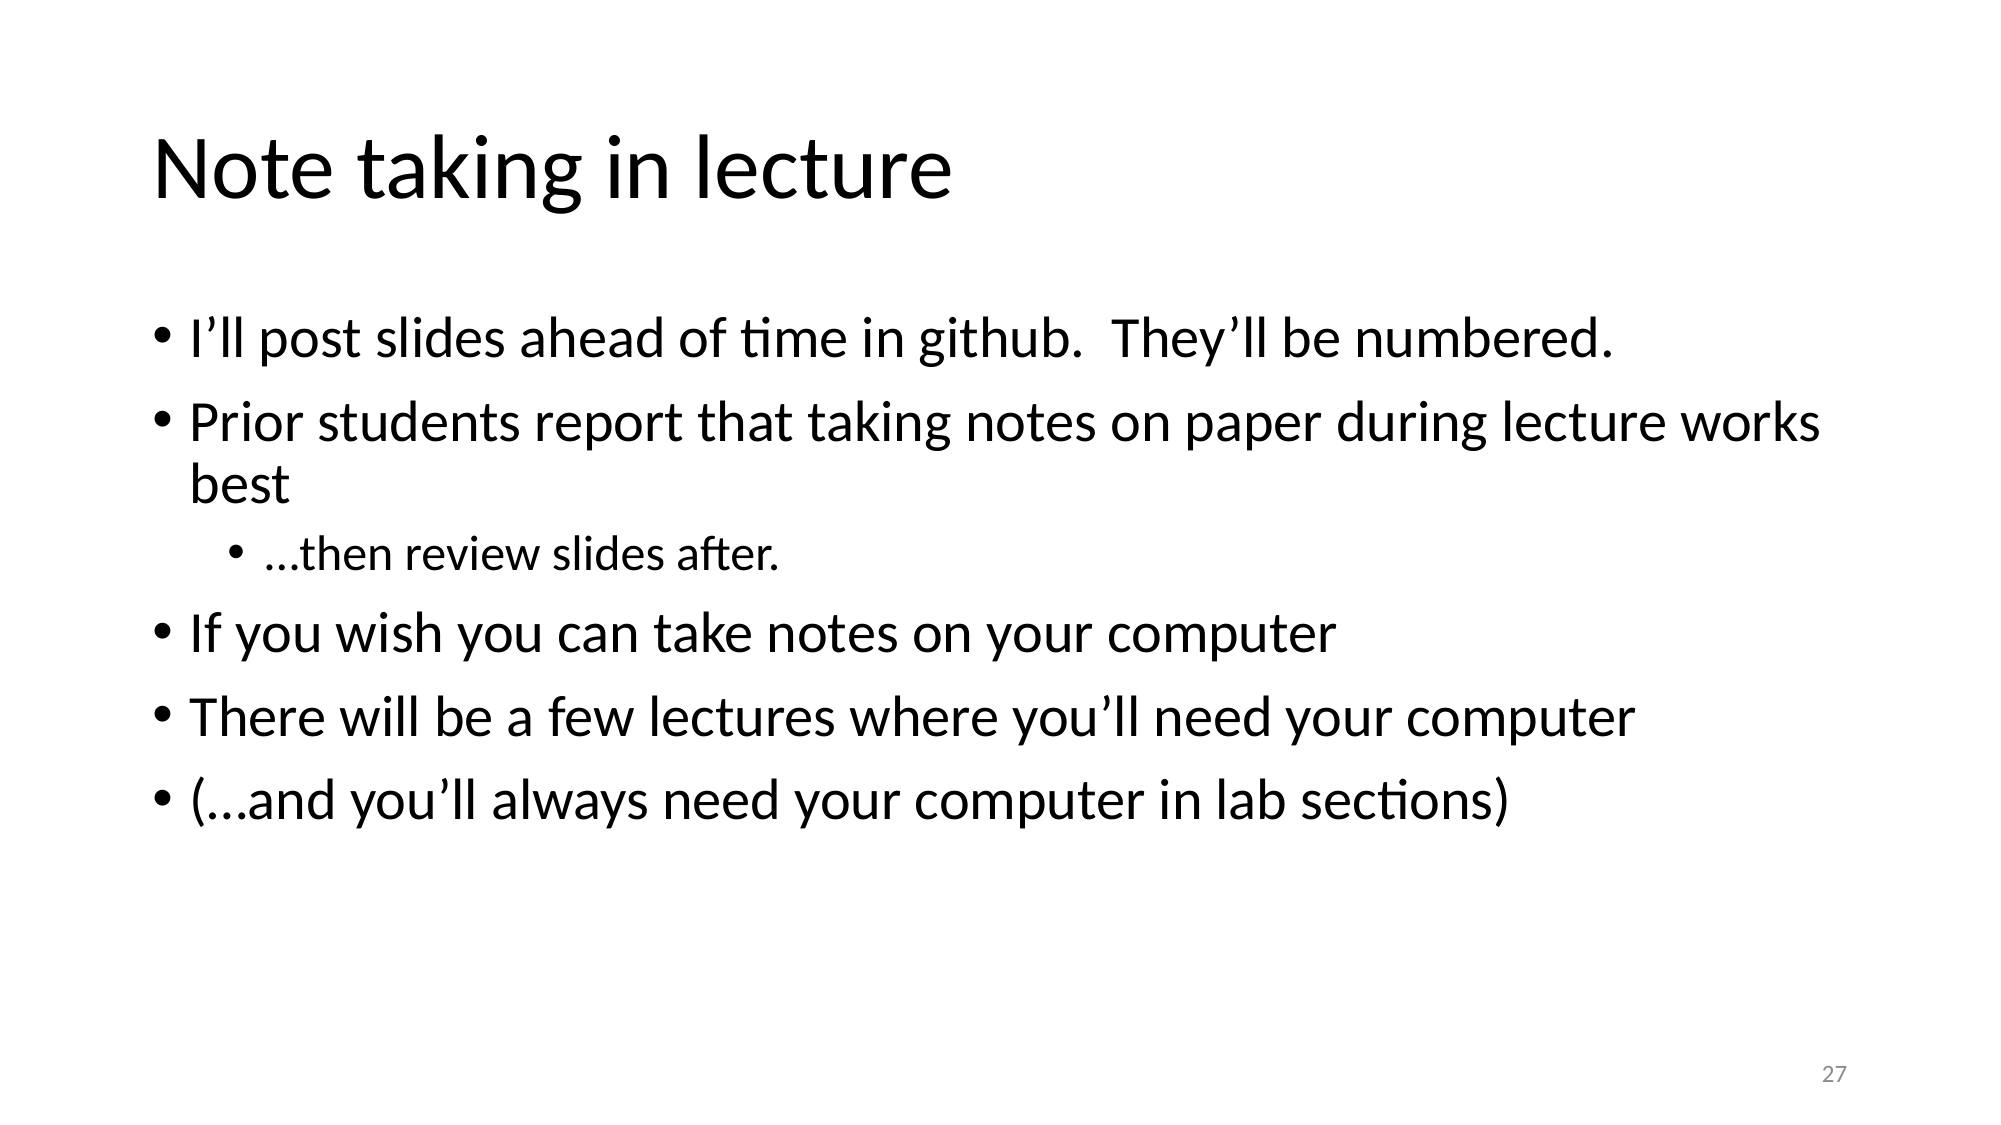

# Note taking in lecture
I’ll post slides ahead of time in github.  They’ll be numbered.
Prior students report that taking notes on paper during lecture works best
…then review slides after.
If you wish you can take notes on your computer
There will be a few lectures where you’ll need your computer
(…and you’ll always need your computer in lab sections)
27